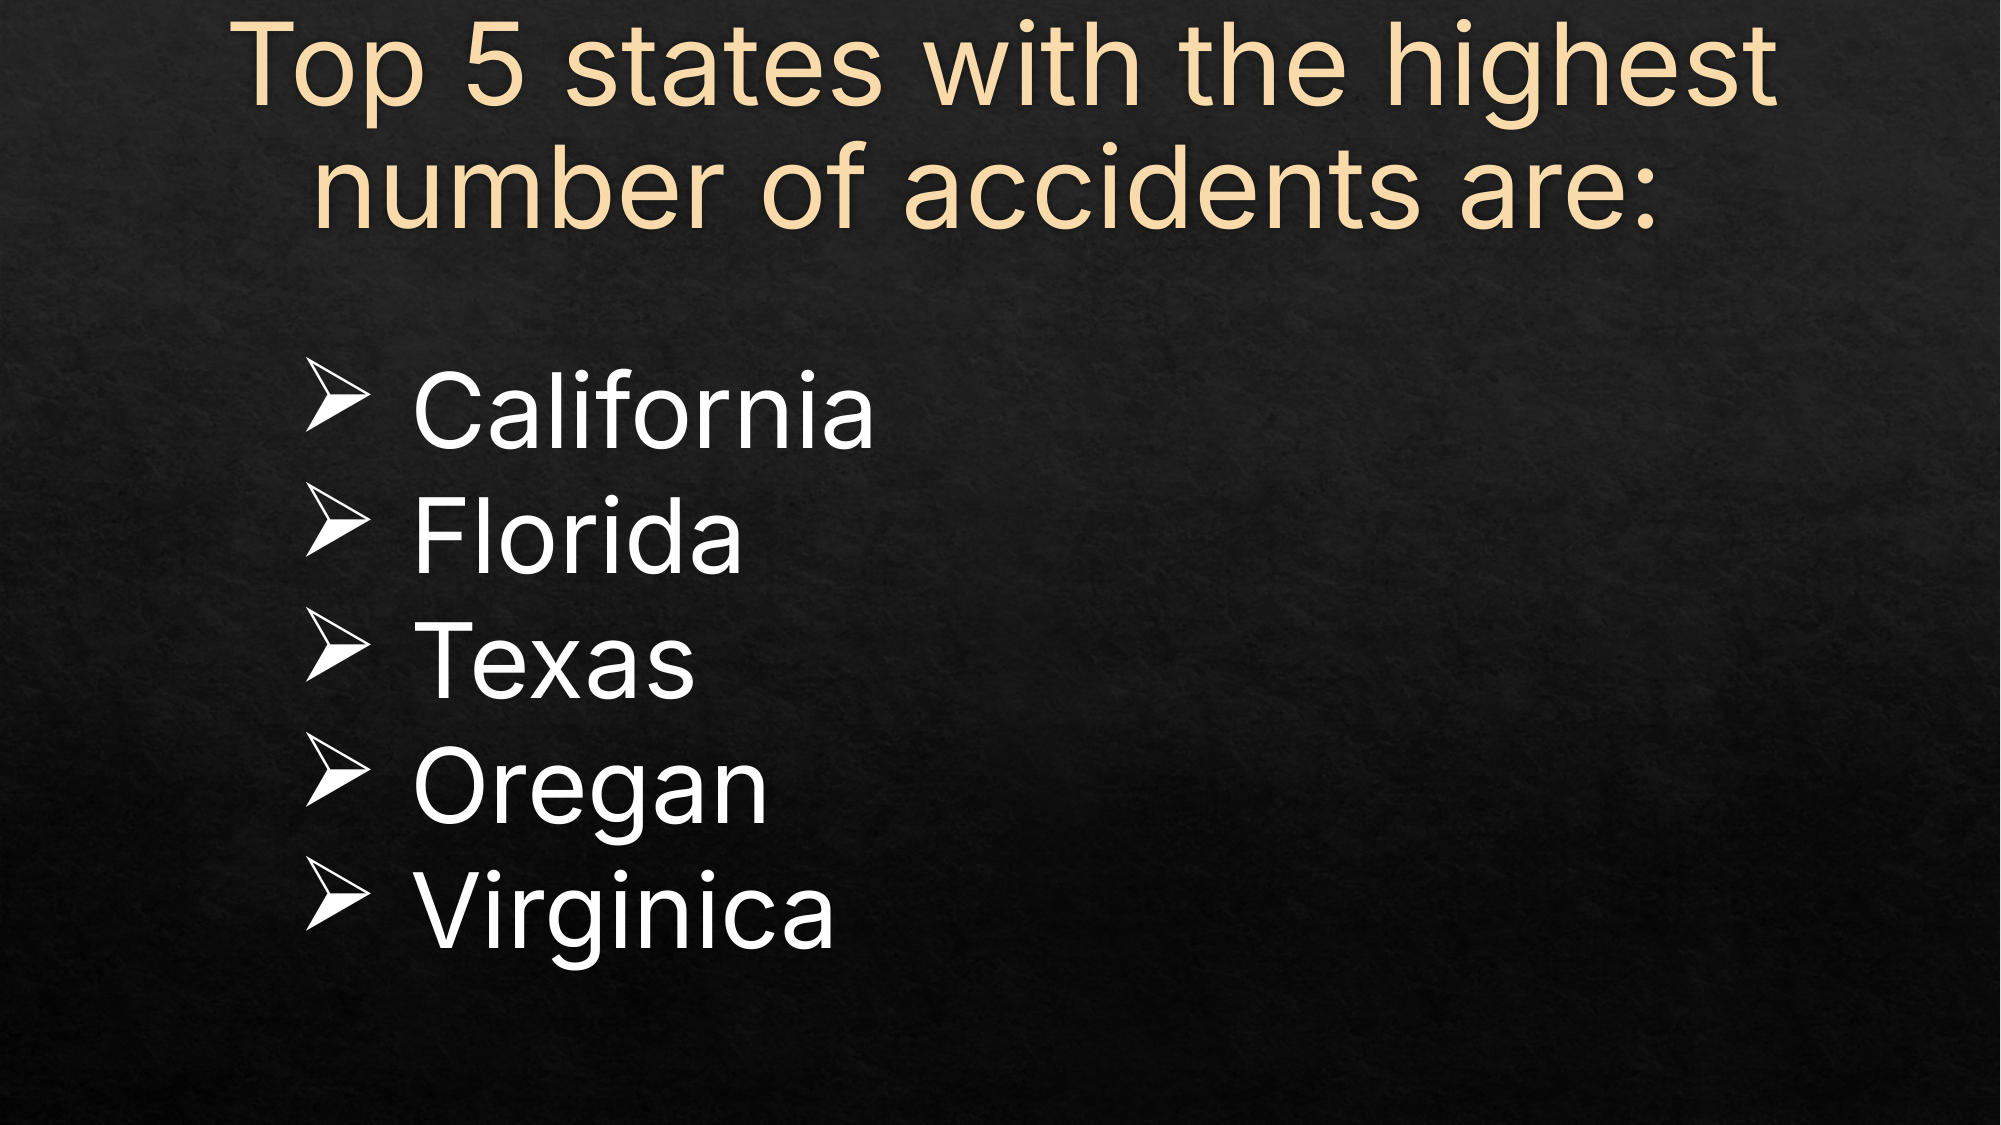

# Top 5 states with the highest number of accidents are:
California
Florida
Texas
Oregan
Virginica